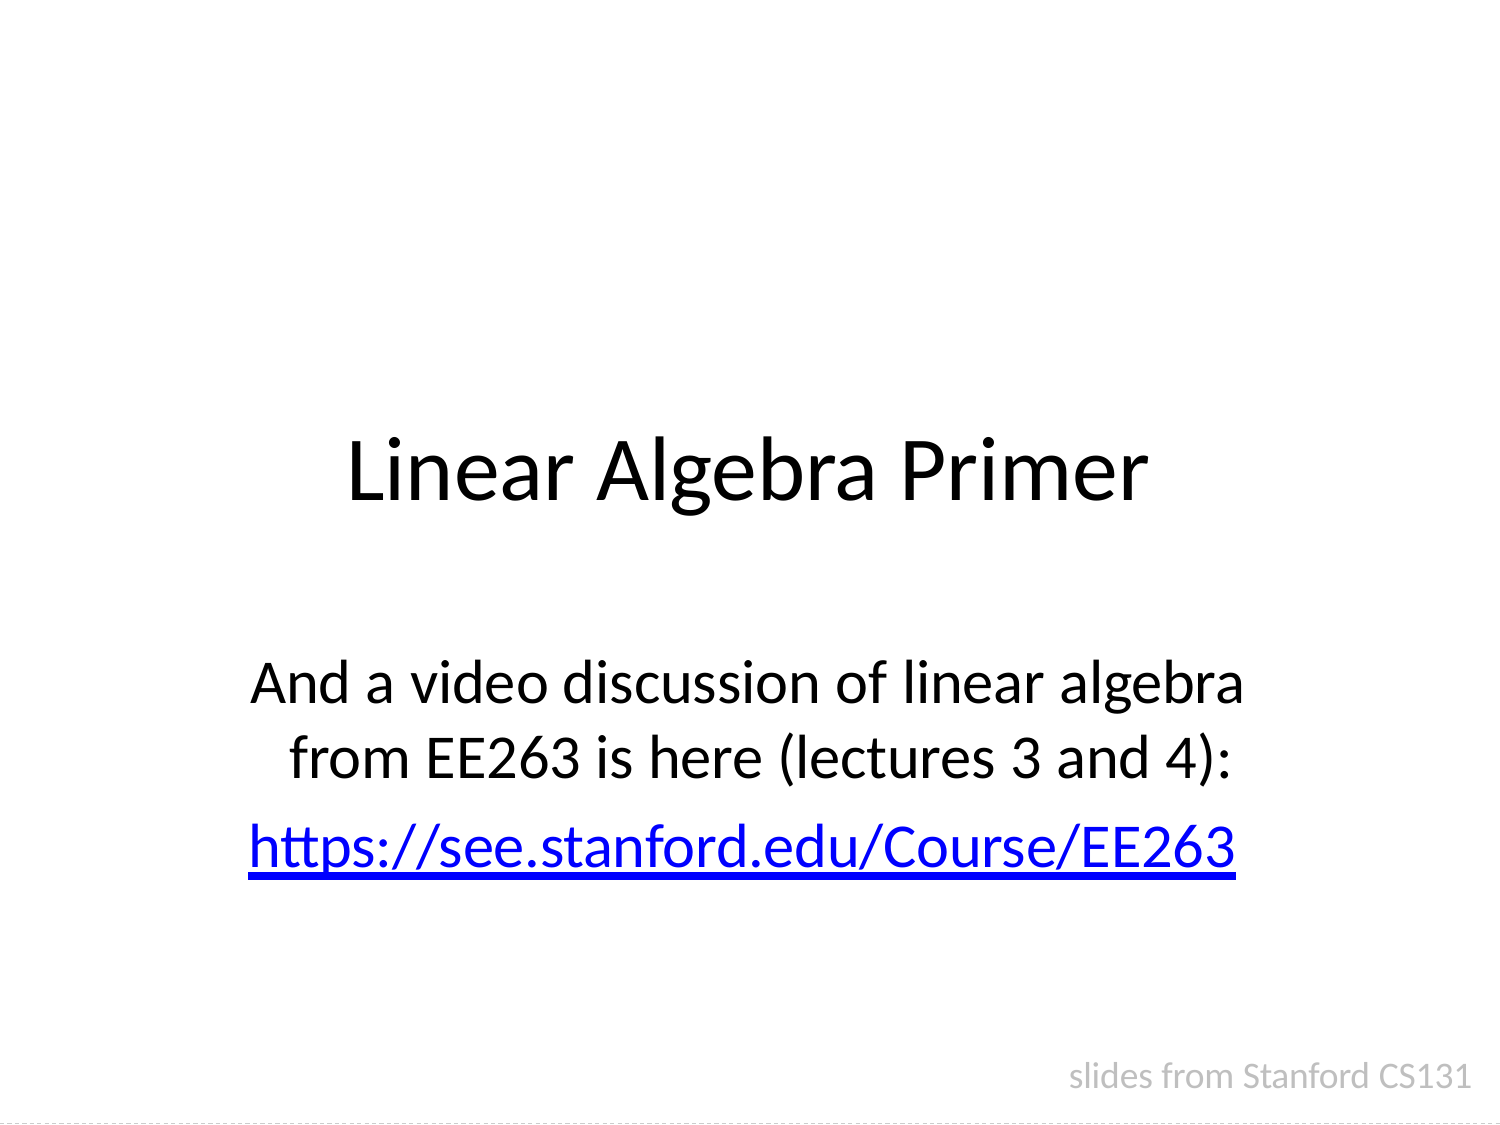

# Linear Algebra Primer
And a video discussion of linear algebra  from EE263 is here (lectures 3 and 4):
https://see.stanford.edu/Course/EE263
slides from Stanford CS131